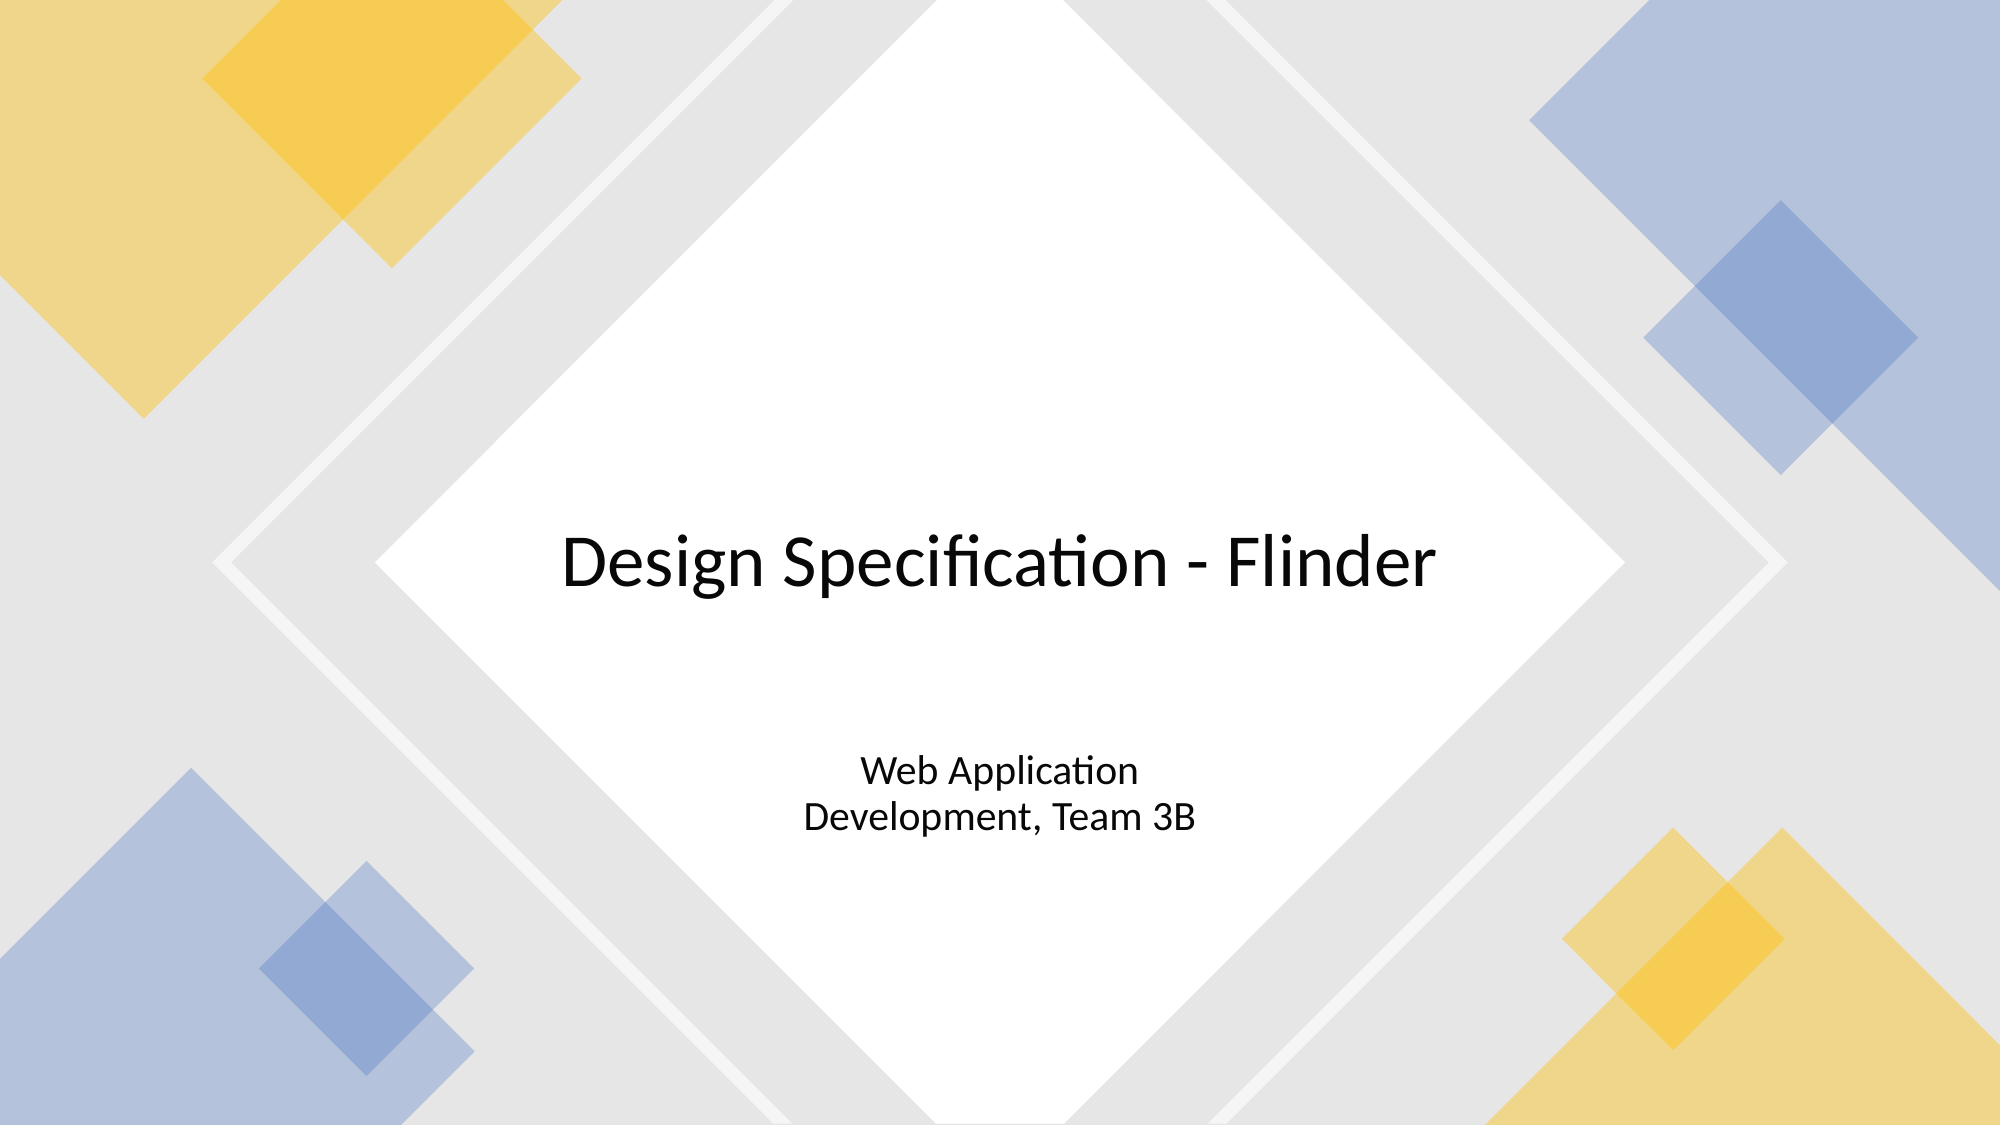

# Design Specification - Flinder
Web Application Development, Team 3B